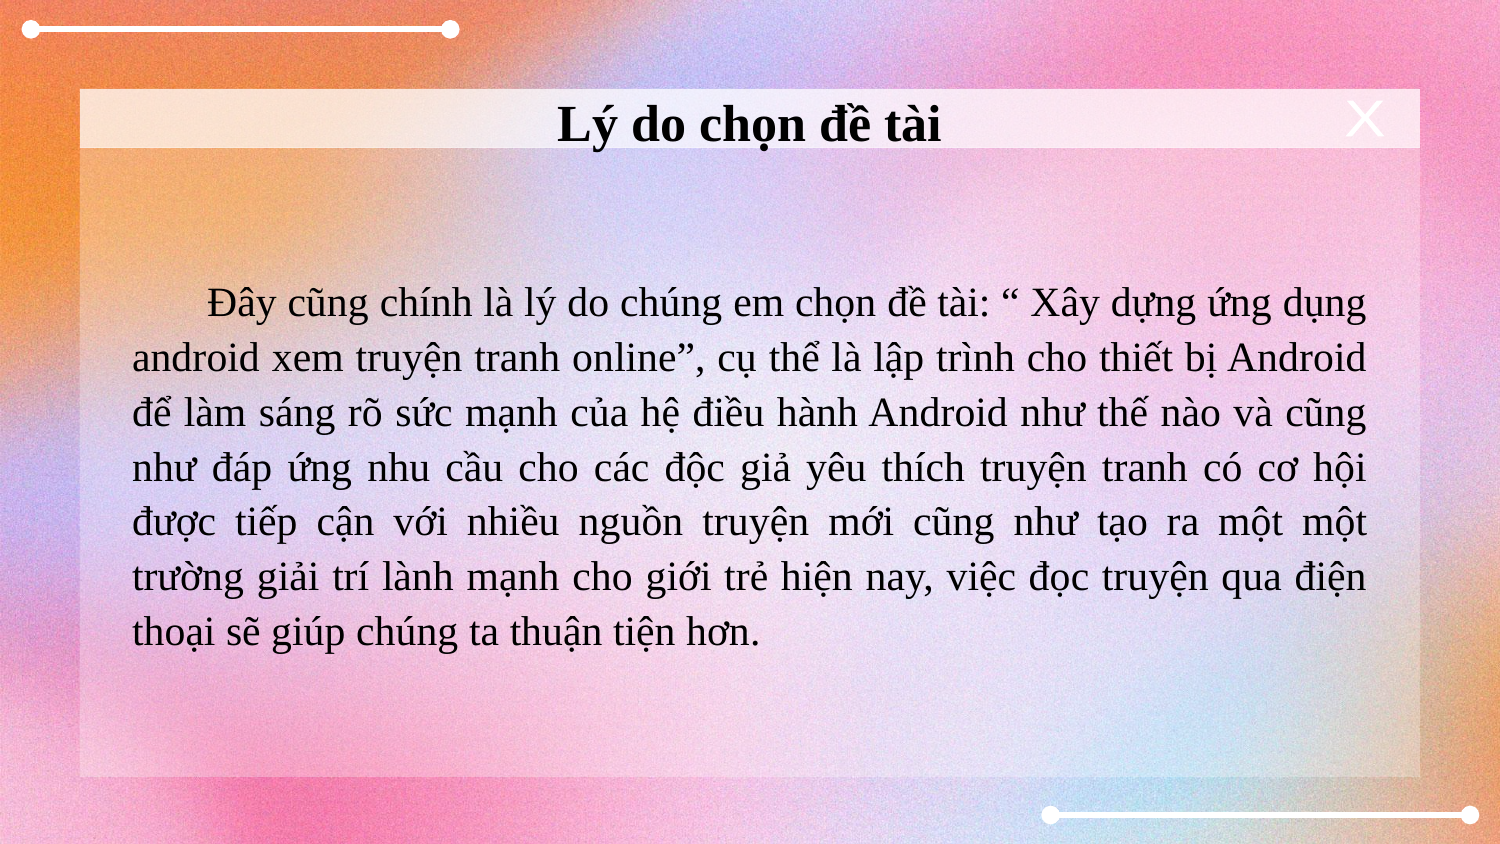

# Lý do chọn đề tài

X

Đây cũng chính là lý do chúng em chọn đề tài: “ Xây dựng ứng dụng android xem truyện tranh online”, cụ thể là lập trình cho thiết bị Android để làm sáng rõ sức mạnh của hệ điều hành Android như thế nào và cũng như đáp ứng nhu cầu cho các độc giả yêu thích truyện tranh có cơ hội được tiếp cận với nhiều nguồn truyện mới cũng như tạo ra một một trường giải trí lành mạnh cho giới trẻ hiện nay, việc đọc truyện qua điện thoại sẽ giúp chúng ta thuận tiện hơn.